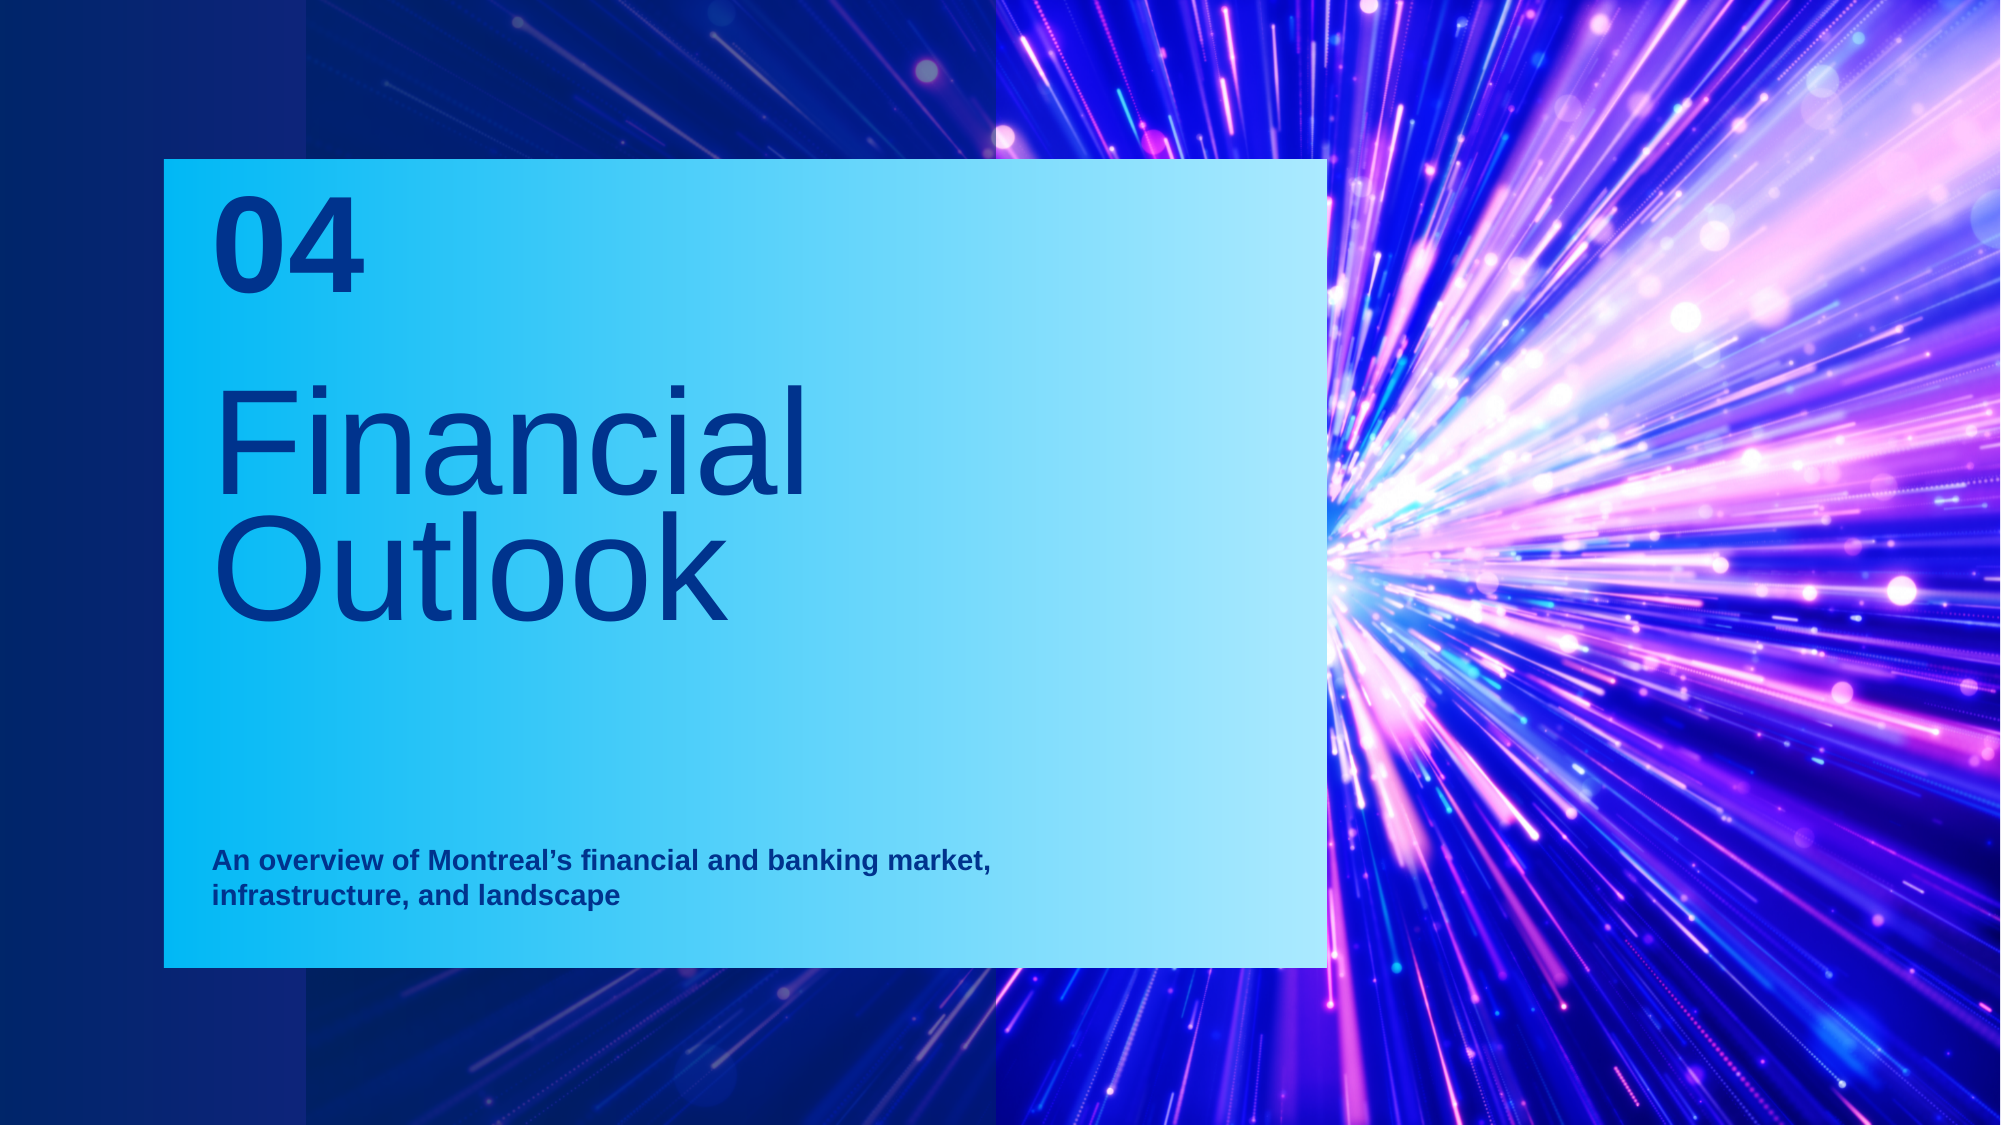

04
# Financial Outlook
An overview of Montreal’s financial and banking market, infrastructure, and landscape